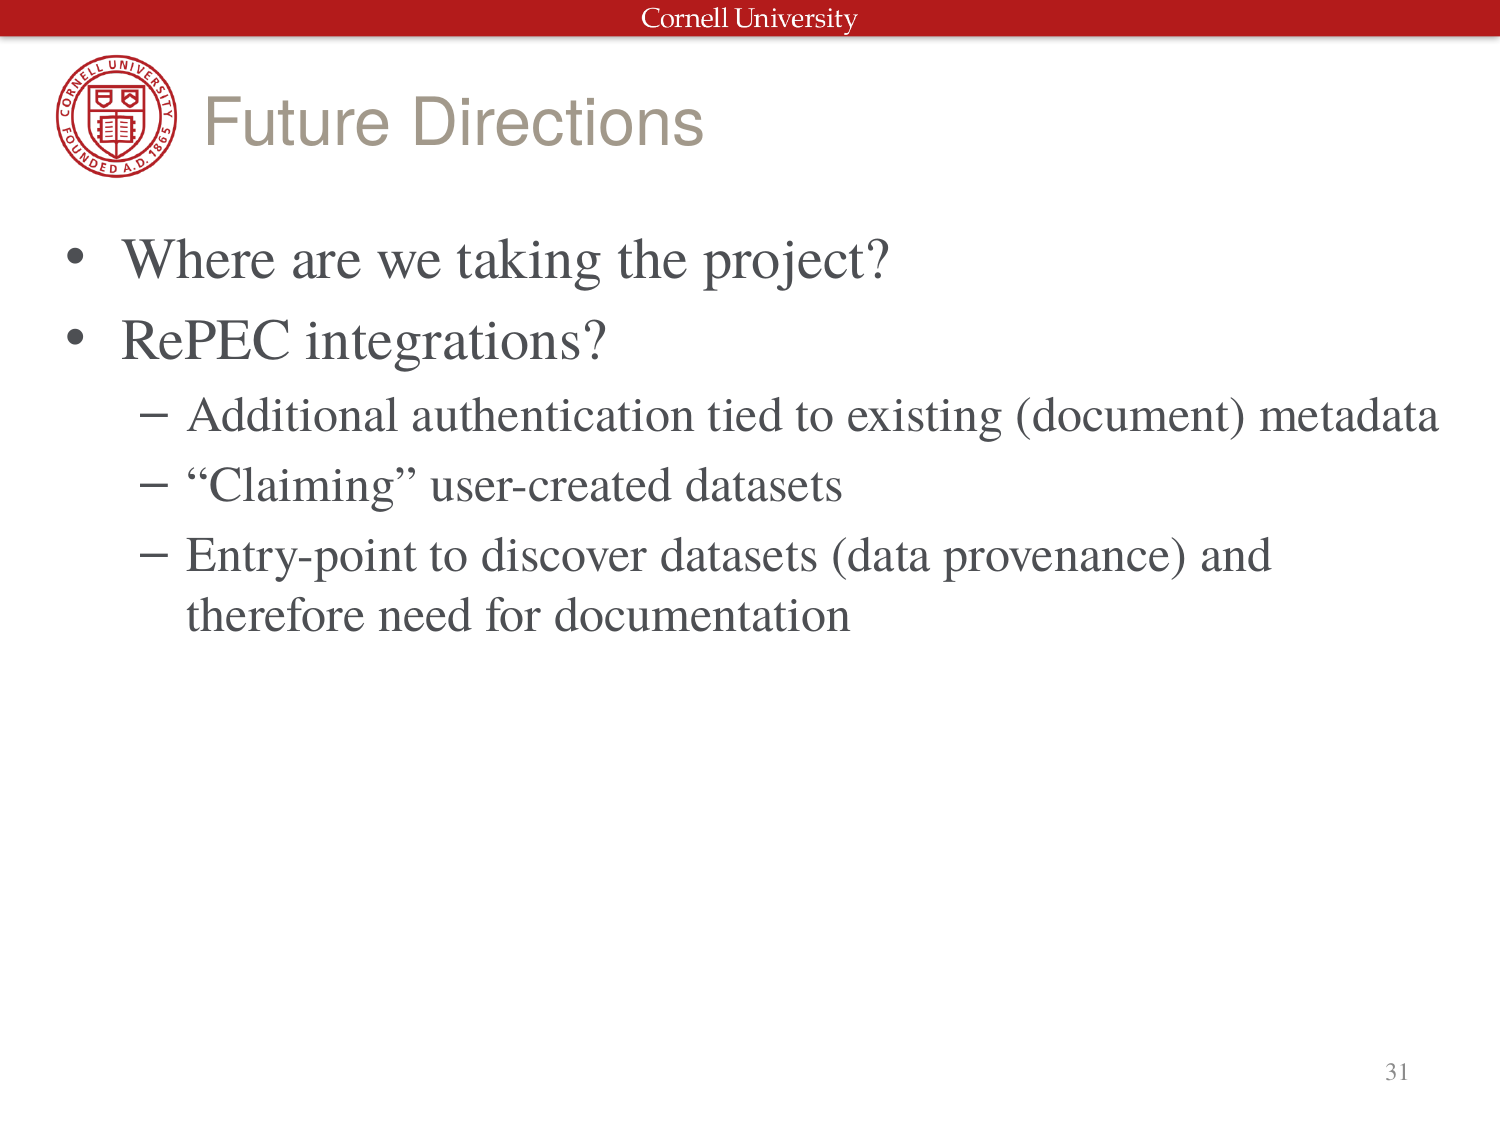

# Future Directions
Where are we taking the project?
RePEC integrations?
Additional authentication tied to existing (document) metadata
“Claiming” user-created datasets
Entry-point to discover datasets (data provenance) and therefore need for documentation

31